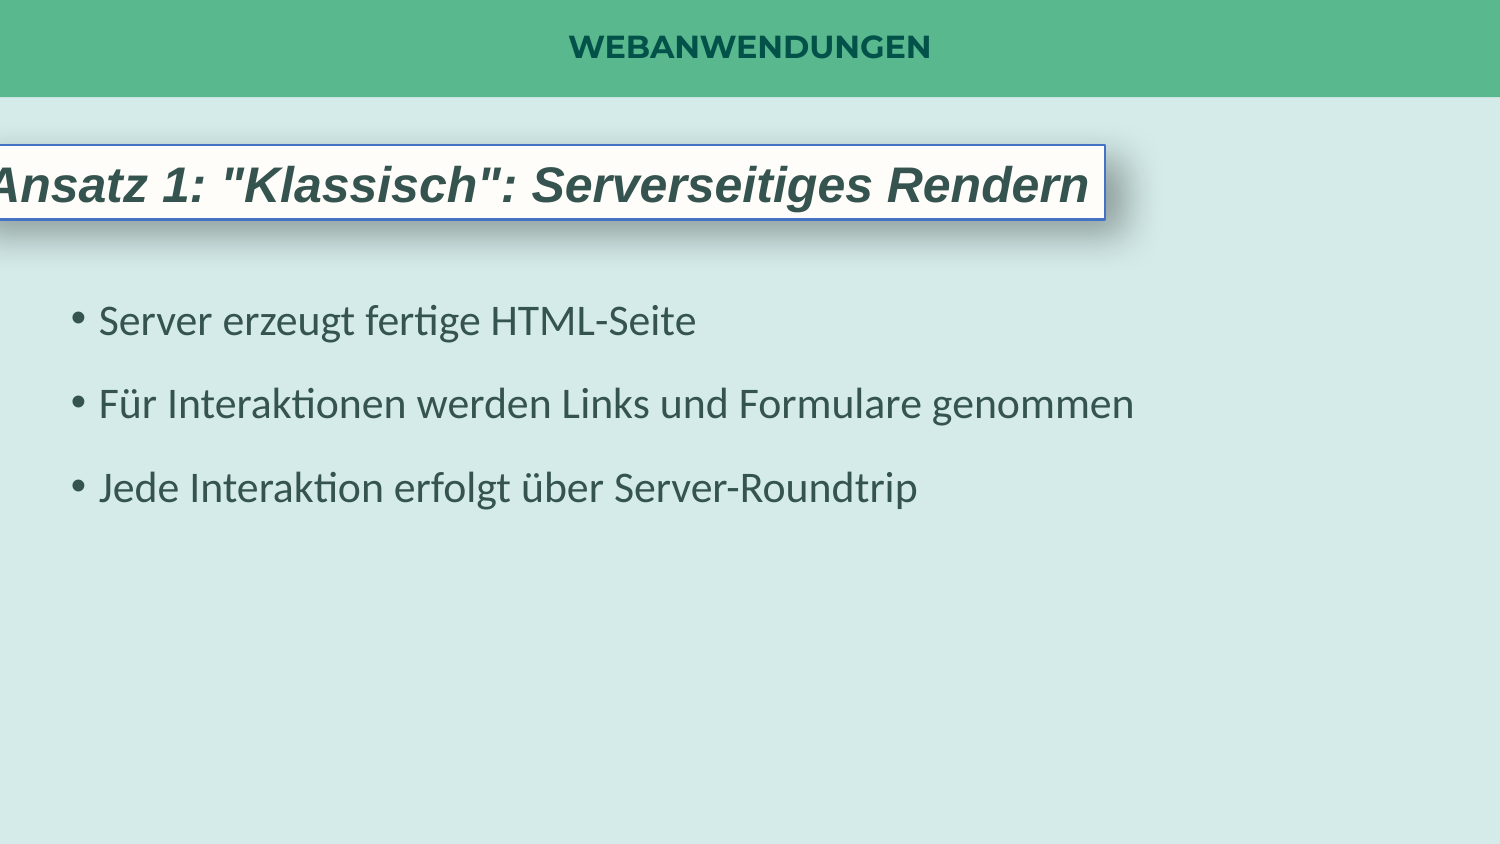

# Webanwendungen
Ansatz 1: "Klassisch": Serverseitiges Rendern
Server erzeugt fertige HTML-Seite
Für Interaktionen werden Links und Formulare genommen
Jede Interaktion erfolgt über Server-Roundtrip